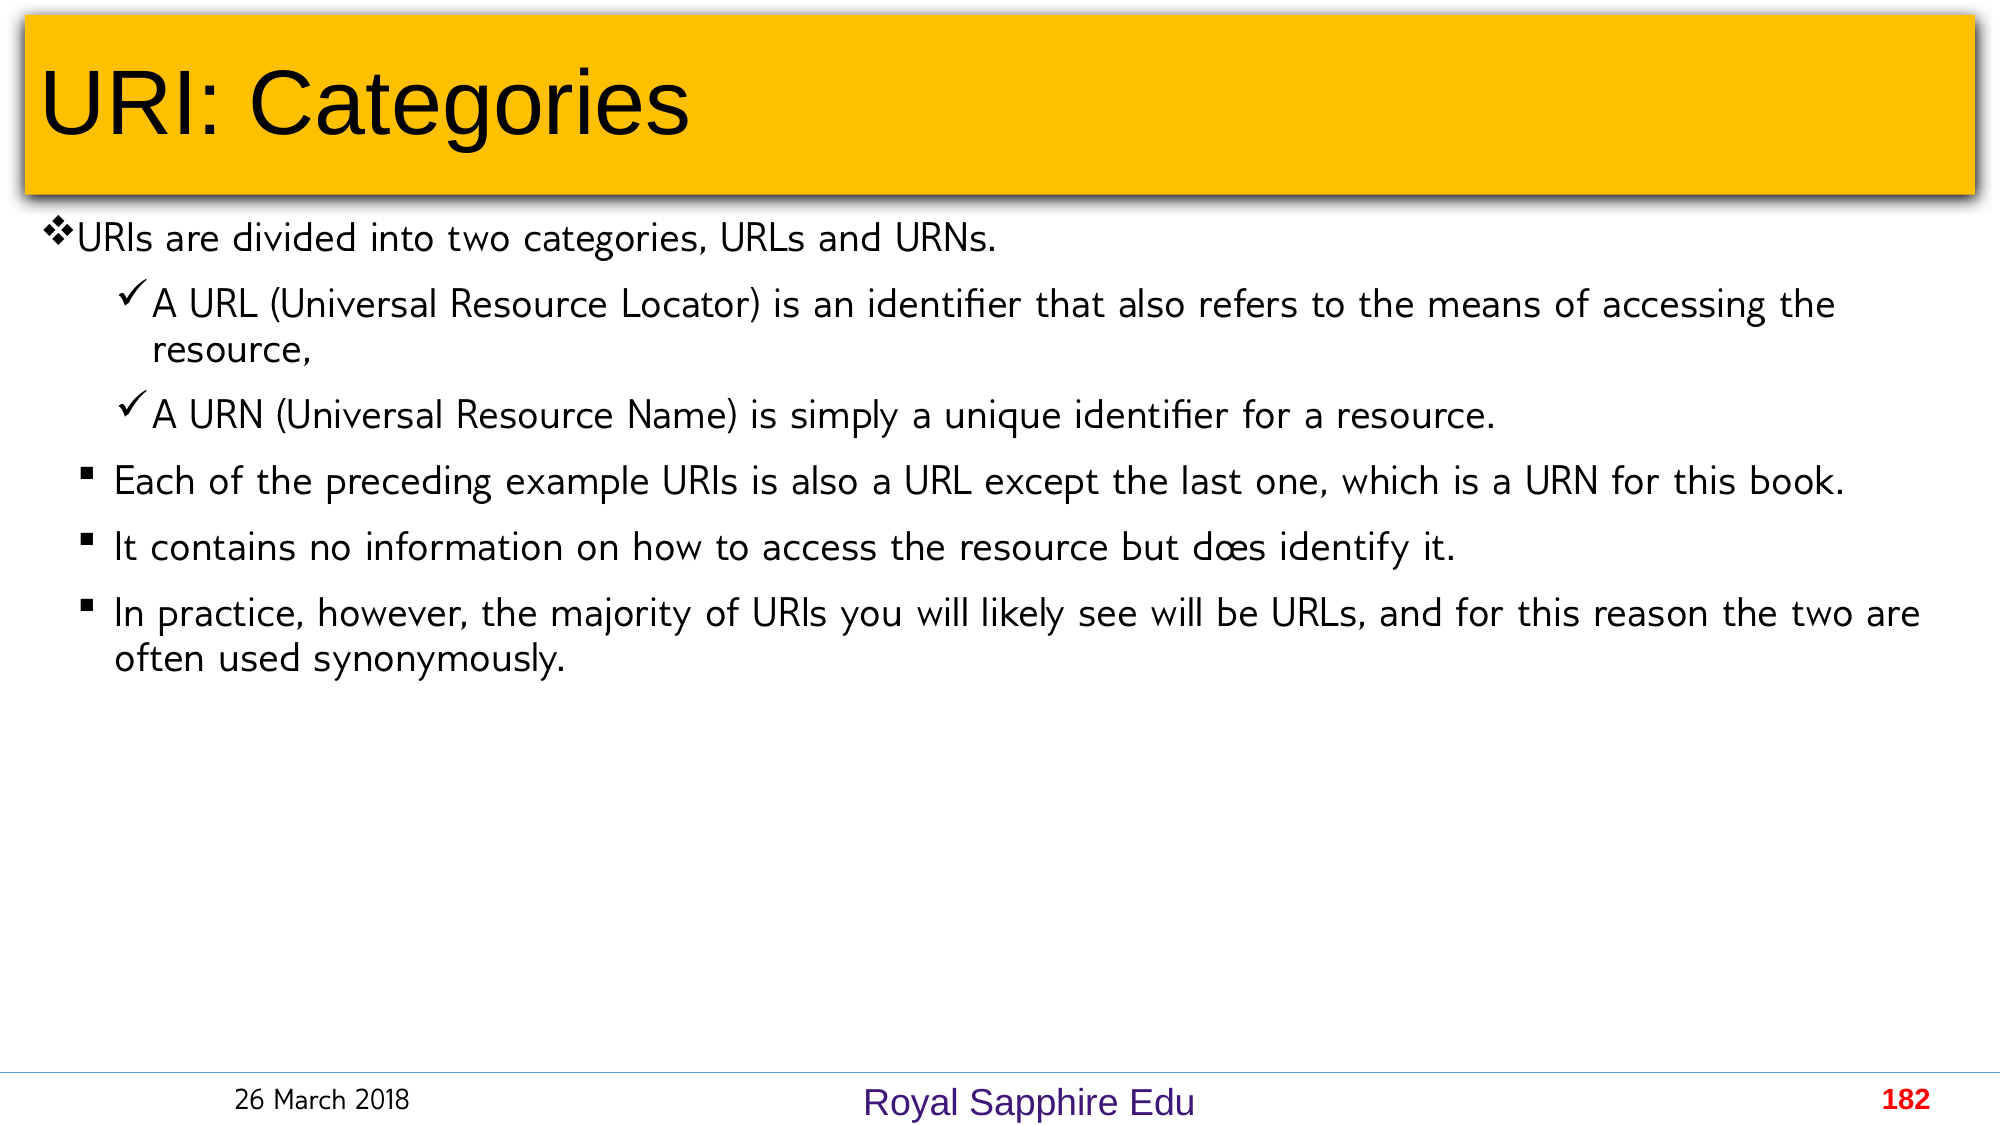

# URI: Categories
URIs are divided into two categories, URLs and URNs.
A URL (Universal Resource Locator) is an identifier that also refers to the means of accessing the resource,
A URN (Universal Resource Name) is simply a unique identifier for a resource.
Each of the preceding example URIs is also a URL except the last one, which is a URN for this book.
It contains no information on how to access the resource but does identify it.
In practice, however, the majority of URIs you will likely see will be URLs, and for this reason the two are often used synonymously.

26 March 2018
182